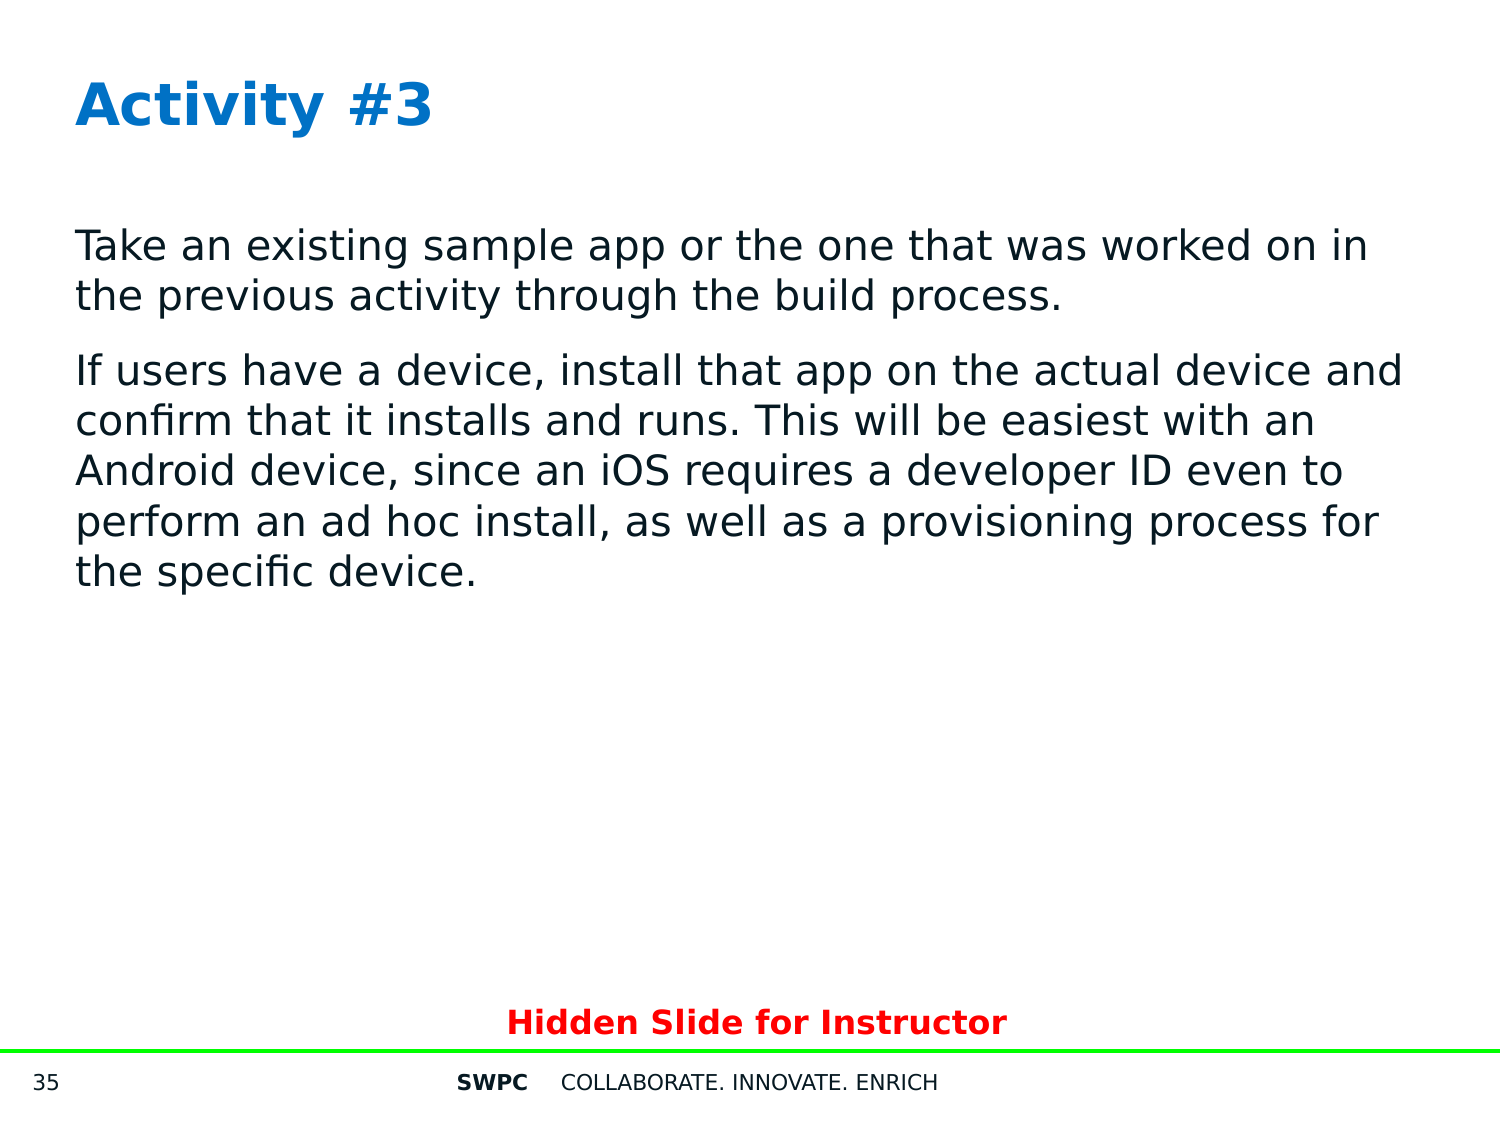

# Activity #3
Take an existing sample app or the one that was worked on in the previous activity through the build process.
If users have a device, install that app on the actual device and confirm that it installs and runs. This will be easiest with an Android device, since an iOS requires a developer ID even to perform an ad hoc install, as well as a provisioning process for the specific device.
Hidden Slide for Instructor
SWPC
COLLABORATE. INNOVATE. ENRICH
35